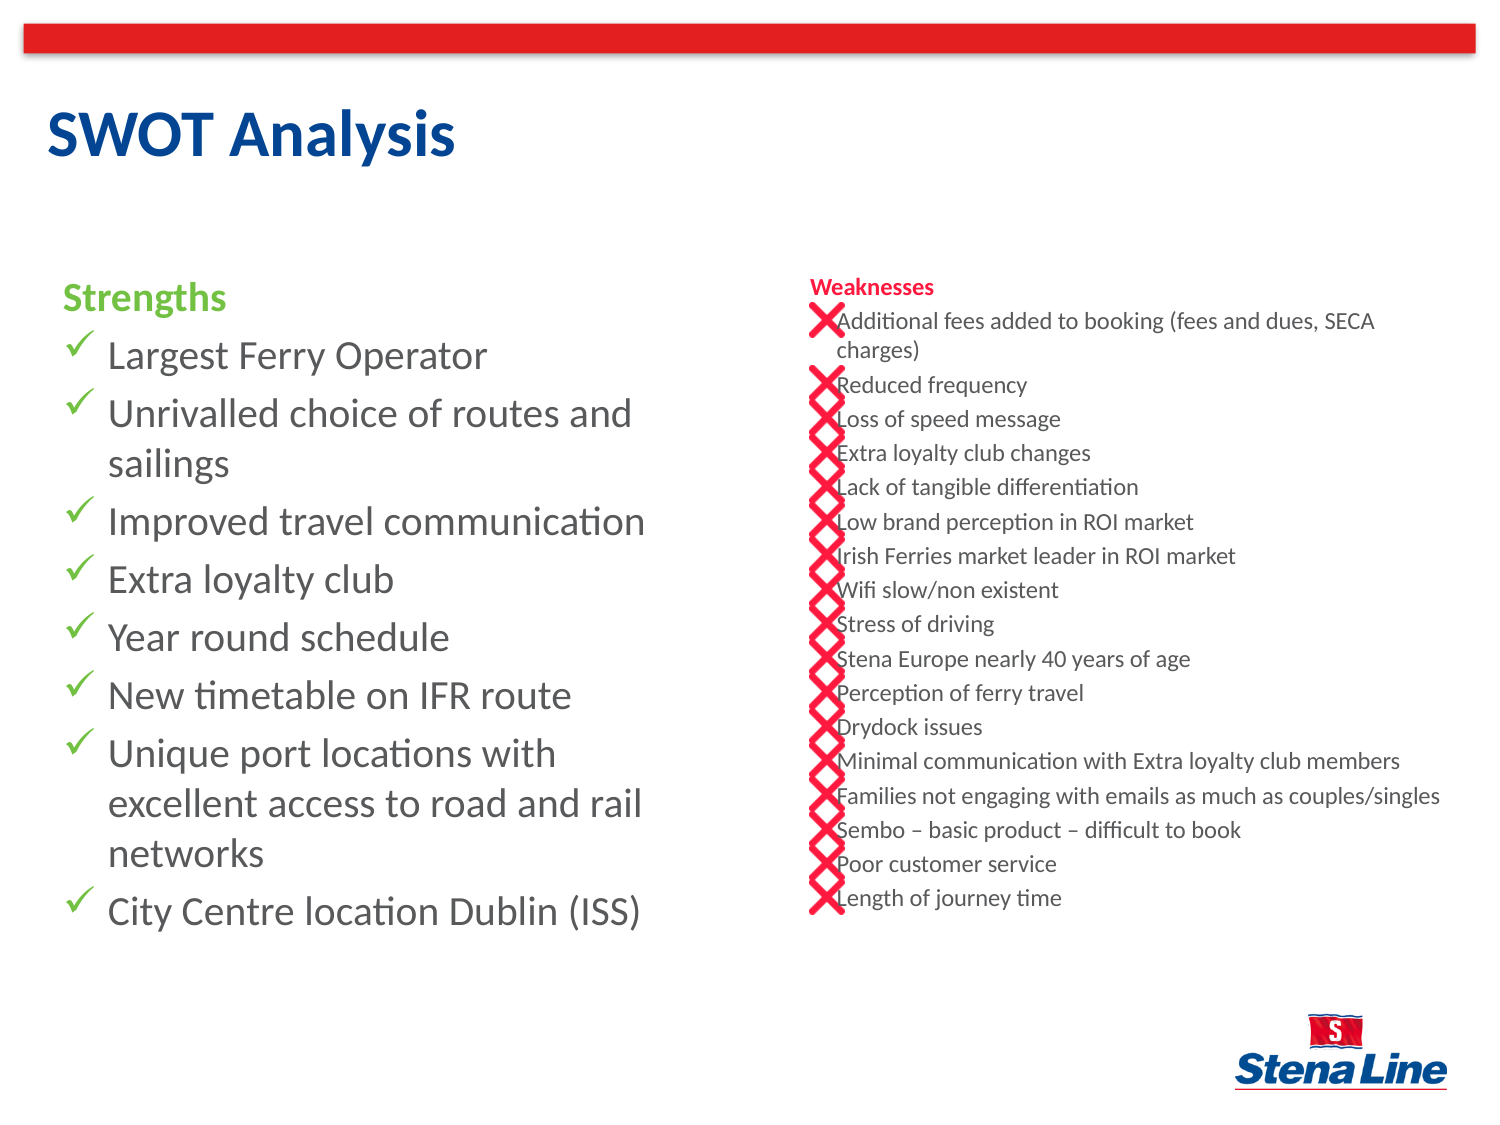

# SWOT Analysis
Strengths
Largest Ferry Operator
Unrivalled choice of routes and sailings
Improved travel communication
Extra loyalty club
Year round schedule
New timetable on IFR route
Unique port locations with excellent access to road and rail networks
City Centre location Dublin (ISS)
Weaknesses
Additional fees added to booking (fees and dues, SECA charges)
Reduced frequency
Loss of speed message
Extra loyalty club changes
Lack of tangible differentiation
Low brand perception in ROI market
Irish Ferries market leader in ROI market
Wifi slow/non existent
Stress of driving
Stena Europe nearly 40 years of age
Perception of ferry travel
Drydock issues
Minimal communication with Extra loyalty club members
Families not engaging with emails as much as couples/singles
Sembo – basic product – difficult to book
Poor customer service
Length of journey time